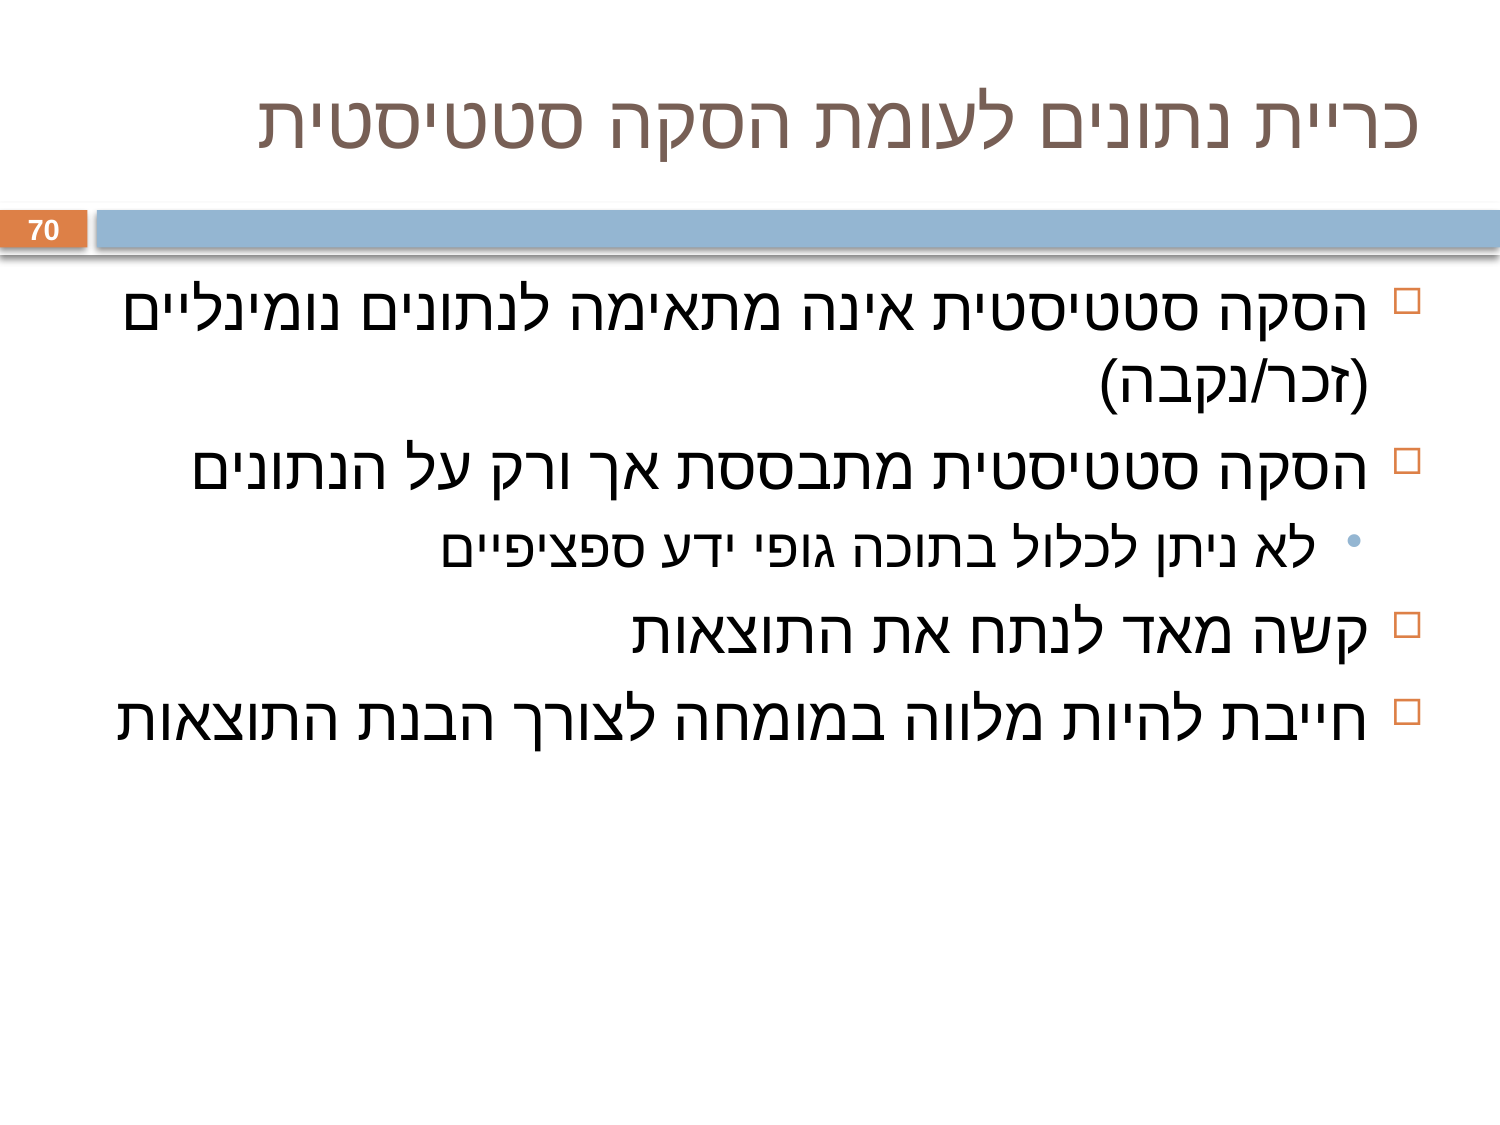

# כריית נתונים לעומת הסקה סטטיסטית
70
הסקה סטטיסטית אינה מתאימה לנתונים נומינליים (זכר/נקבה)
הסקה סטטיסטית מתבססת אך ורק על הנתונים
לא ניתן לכלול בתוכה גופי ידע ספציפיים
קשה מאד לנתח את התוצאות
חייבת להיות מלווה במומחה לצורך הבנת התוצאות